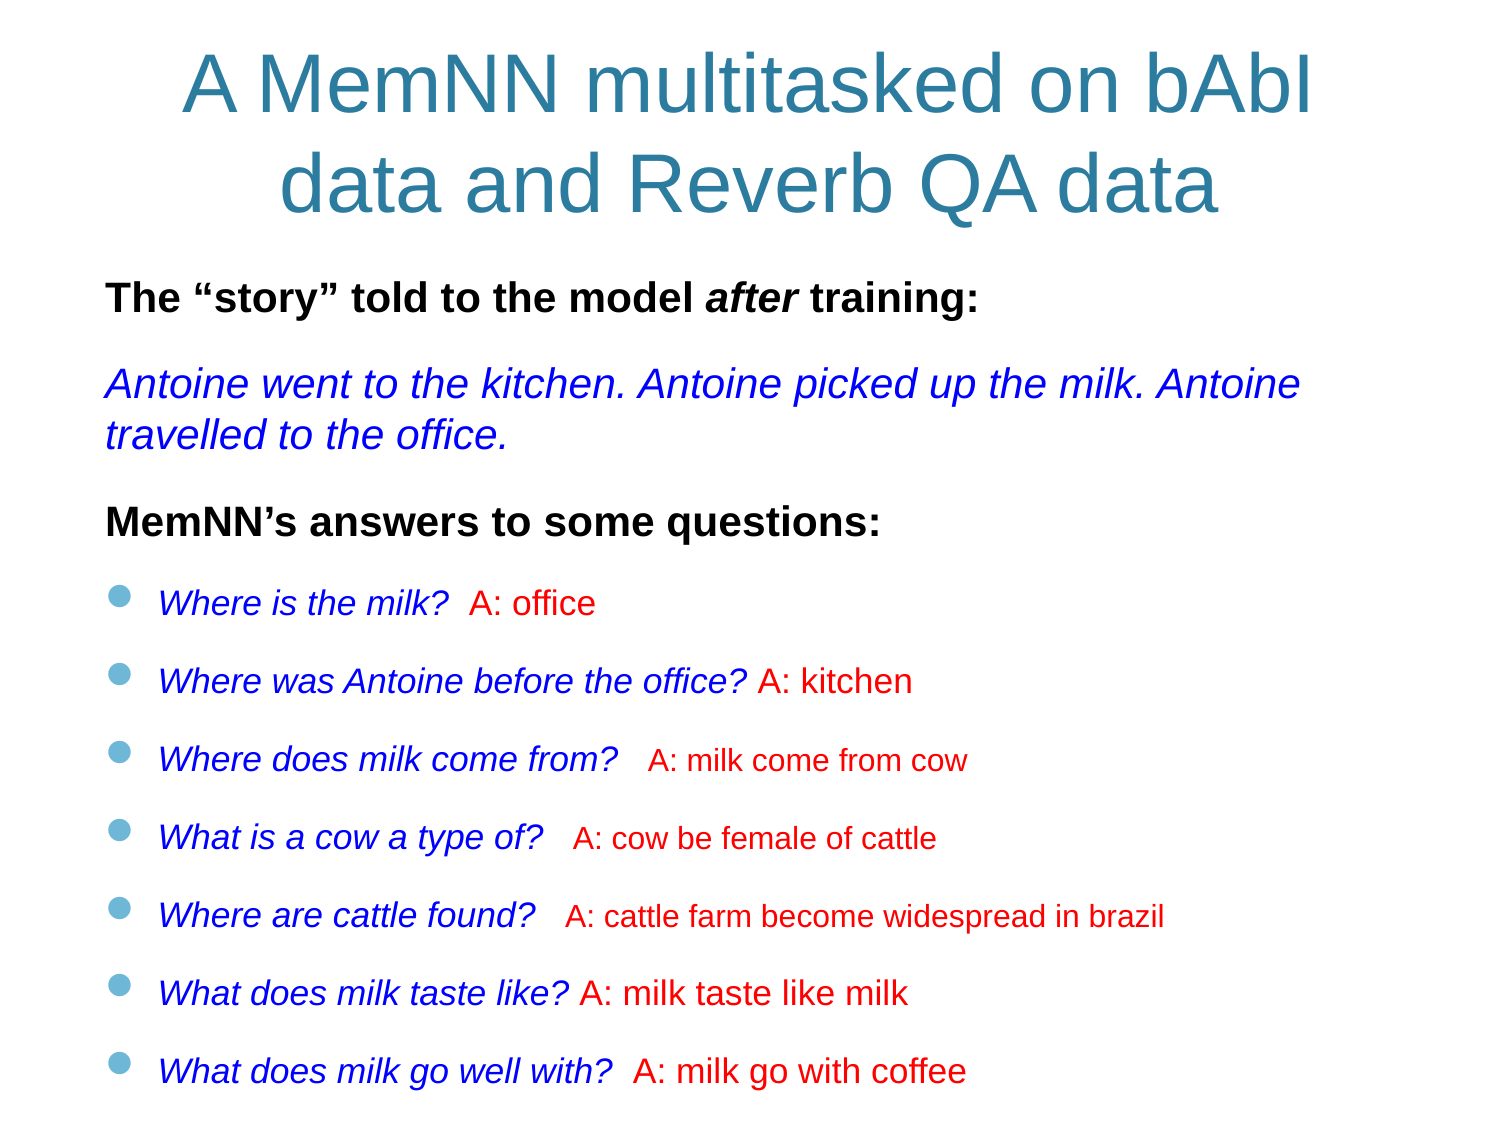

# A MemNN multitasked on bAbI data and Reverb QA data
The “story” told to the model after training:
Antoine went to the kitchen. Antoine picked up the milk. Antoine travelled to the office.
MemNN’s answers to some questions:
Where is the milk?  A: office
Where was Antoine before the office? A: kitchen
Where does milk come from?   A: milk come from cow
What is a cow a type of?   A: cow be female of cattle
Where are cattle found?   A: cattle farm become widespread in brazil
What does milk taste like? A: milk taste like milk
What does milk go well with?  A: milk go with coffee